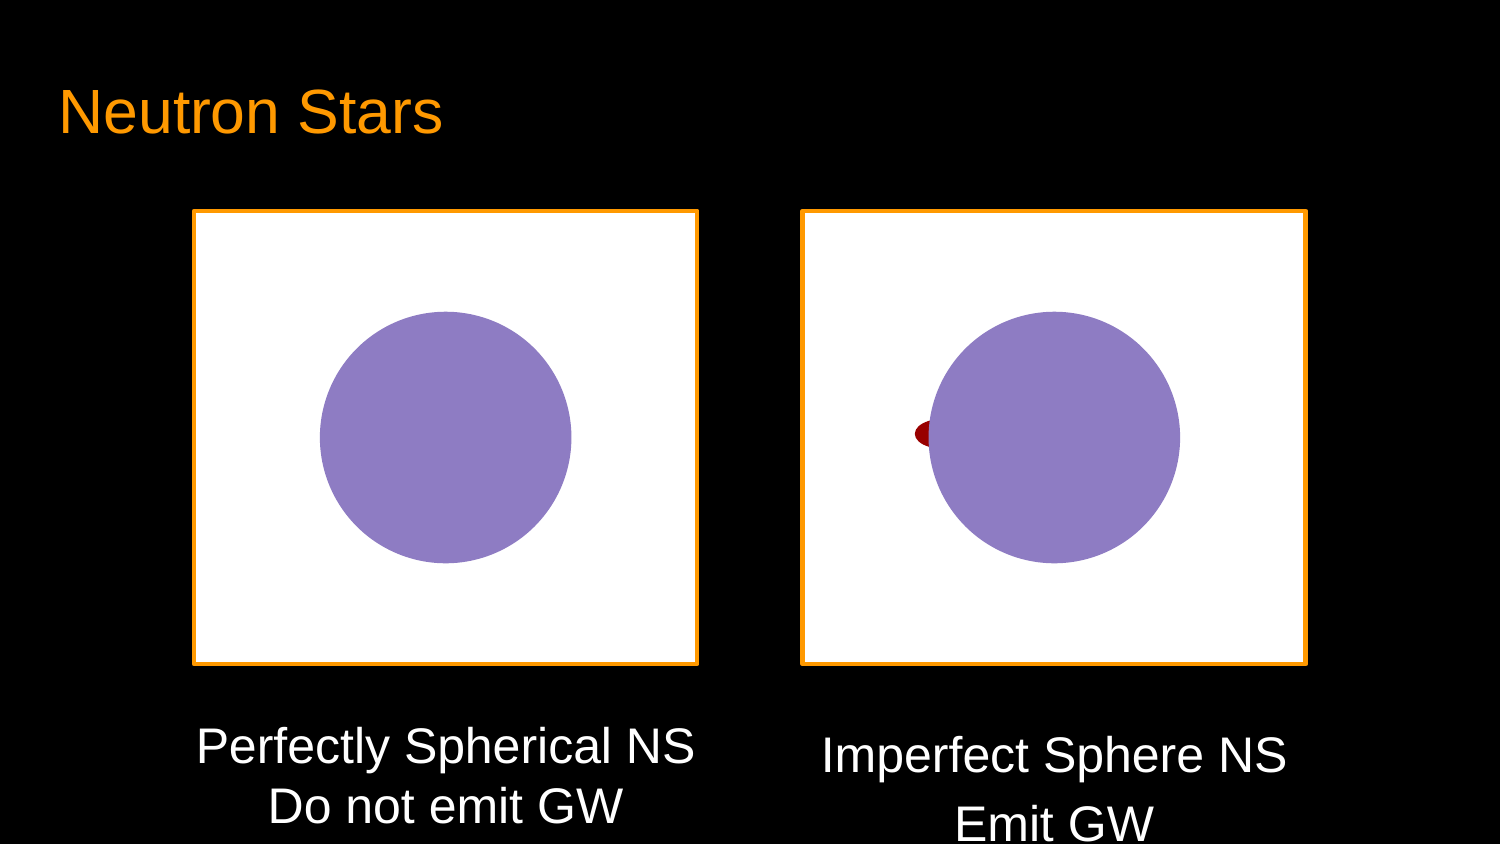

Neutron Stars

Perfectly Spherical NS
Do not emit GW
Imperfect Sphere NS
Emit GW